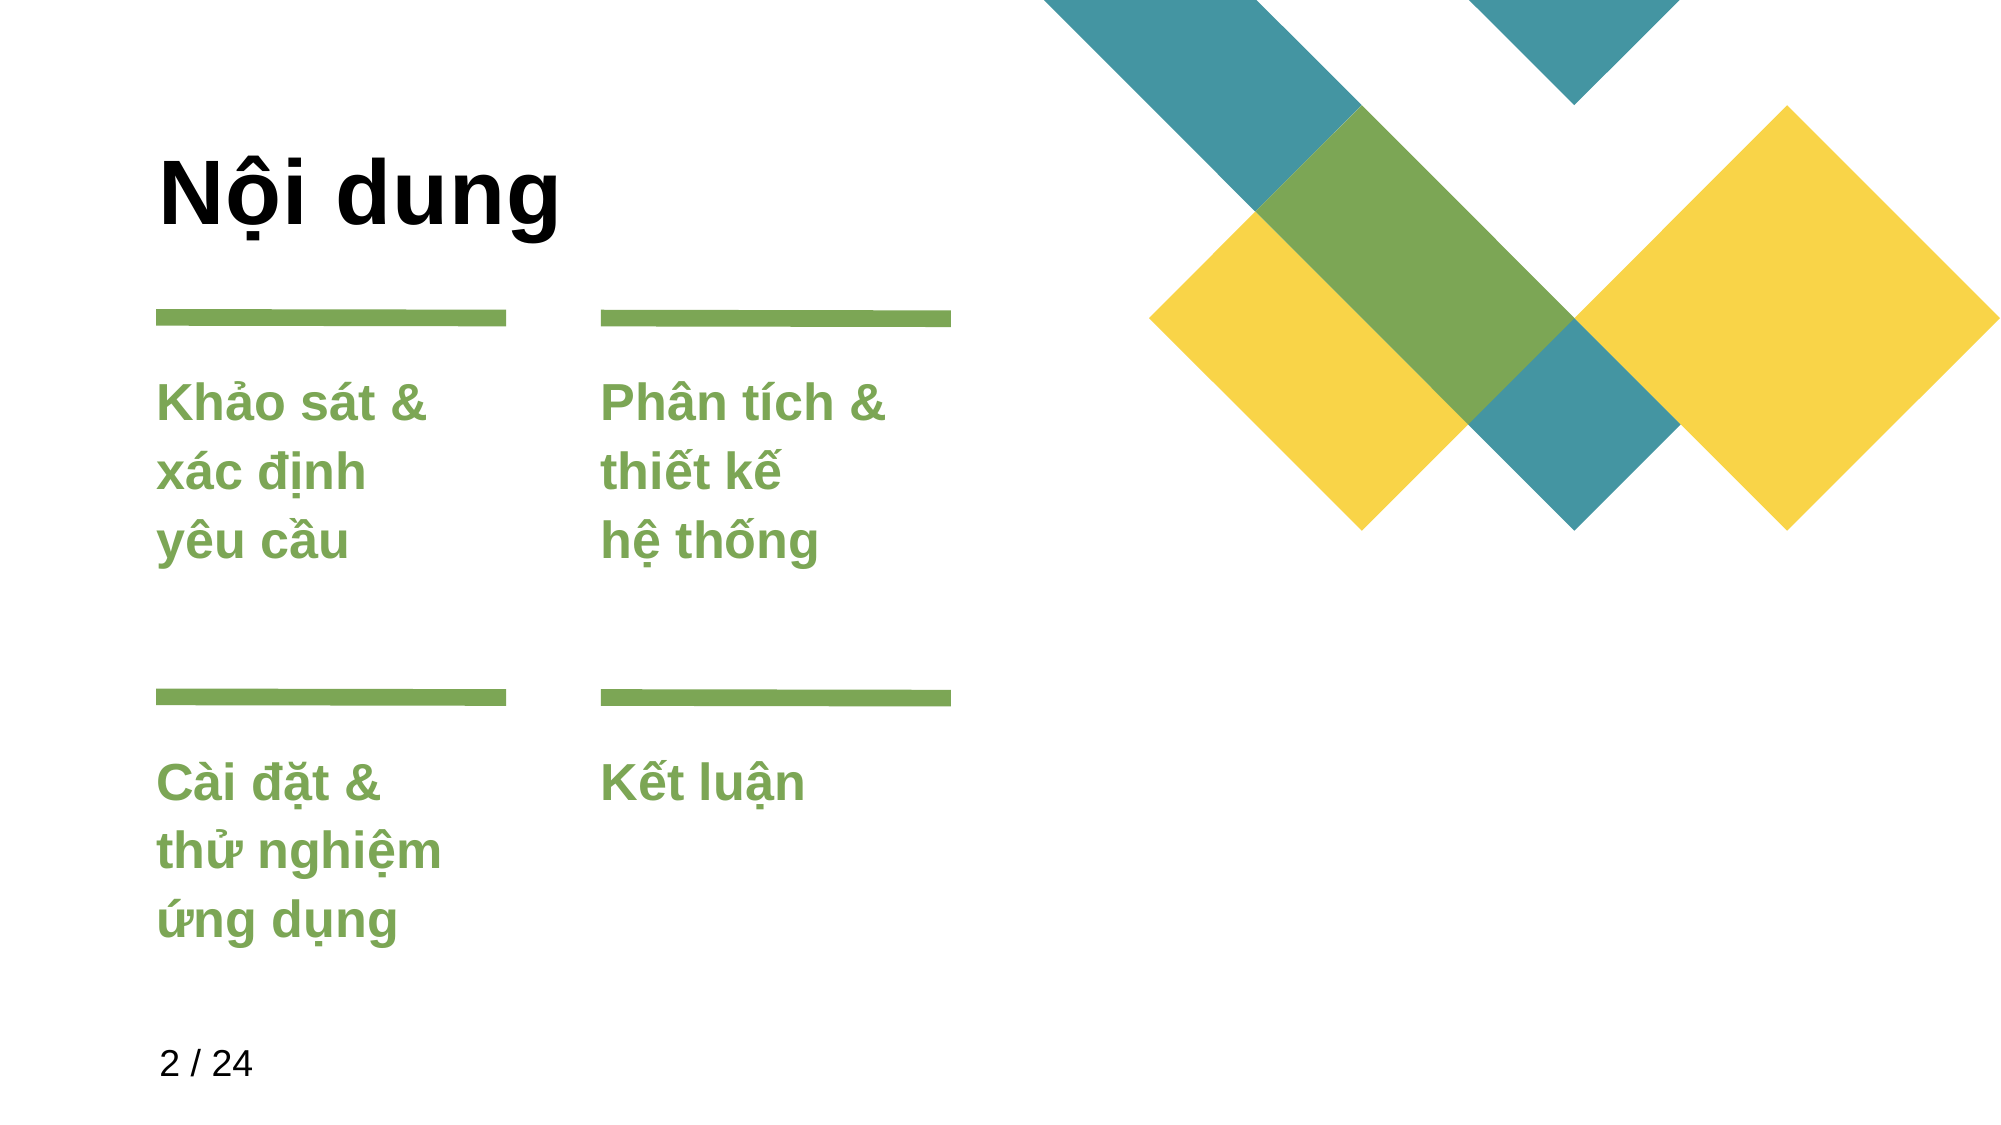

# Nội dung
Khảo sát & xác định
yêu cầu
Phân tích & thiết kế
hệ thống

Cài đặt &
thử nghiệm ứng dụng
Kết luận
2 / 24